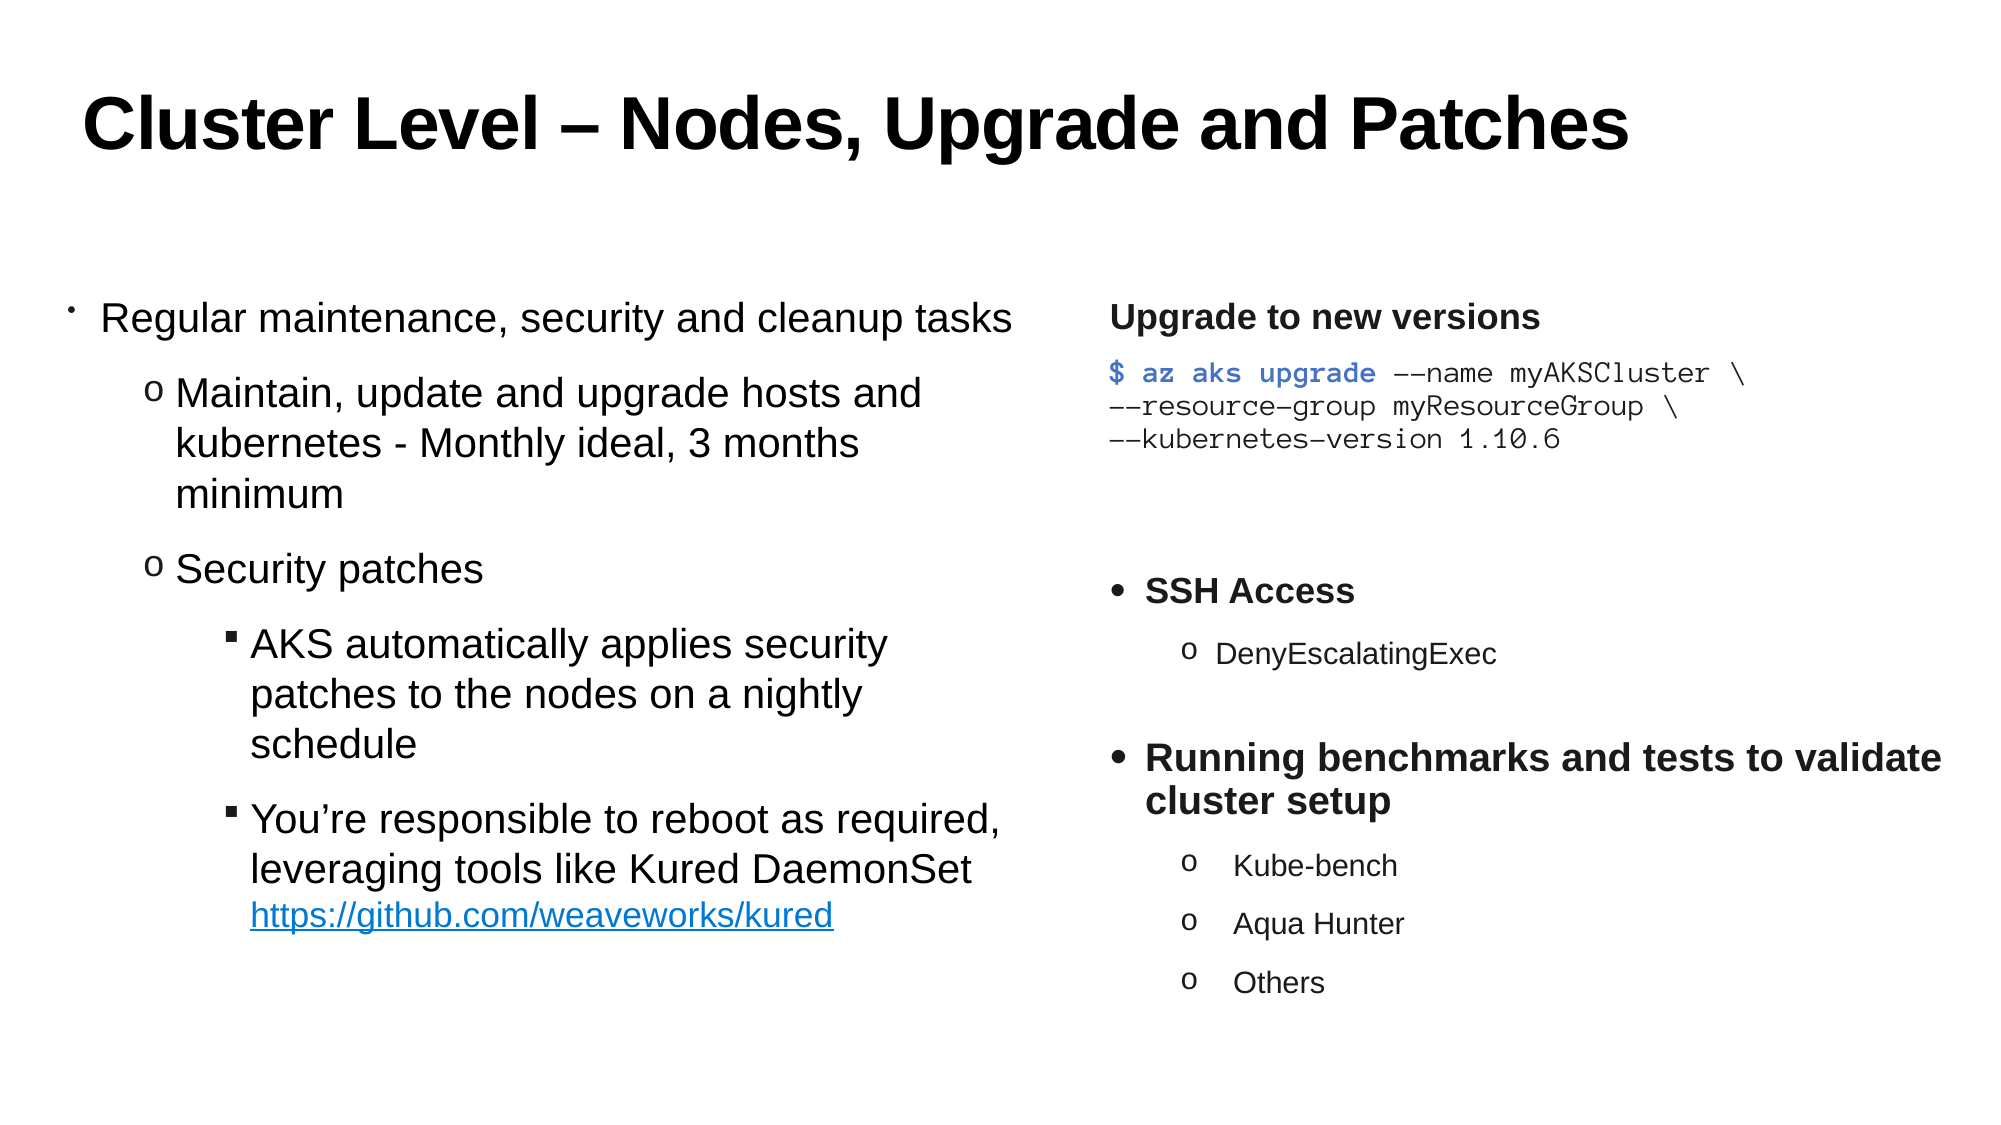

# Cluster Level – Nodes, Upgrade and Patches
Regular maintenance, security and cleanup tasks
Maintain, update and upgrade hosts and kubernetes - Monthly ideal, 3 months minimum
Security patches
AKS automatically applies security patches to the nodes on a nightly schedule
You’re responsible to reboot as required, leveraging tools like Kured DaemonSet
https://github.com/weaveworks/kured

Upgrade to new versions
$ az aks upgrade --name myAKSCluster \
--resource-group myResourceGroup \
--kubernetes-version 1.10.6

SSH Access
DenyEscalatingExec

Running benchmarks and tests to validate cluster setup
Kube-bench
Aqua Hunter
Others